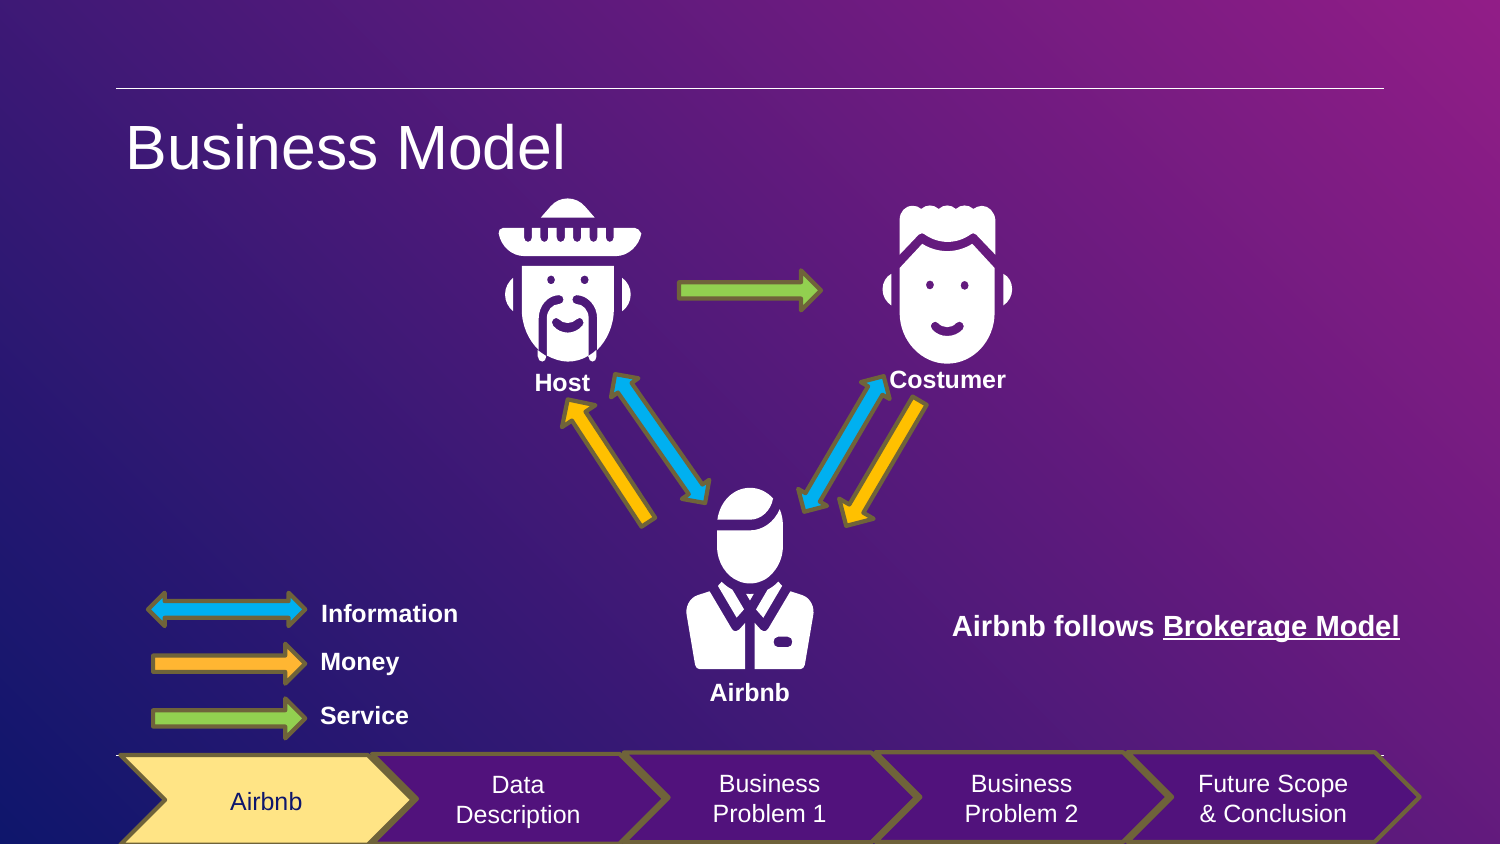

Business Model

Costumer
Host

Information

Airbnb follows Brokerage Model
Money

Airbnb
Service
Business Problem 2
Future Scope & Conclusion
Business Problem 1
Data Description
Airbnb